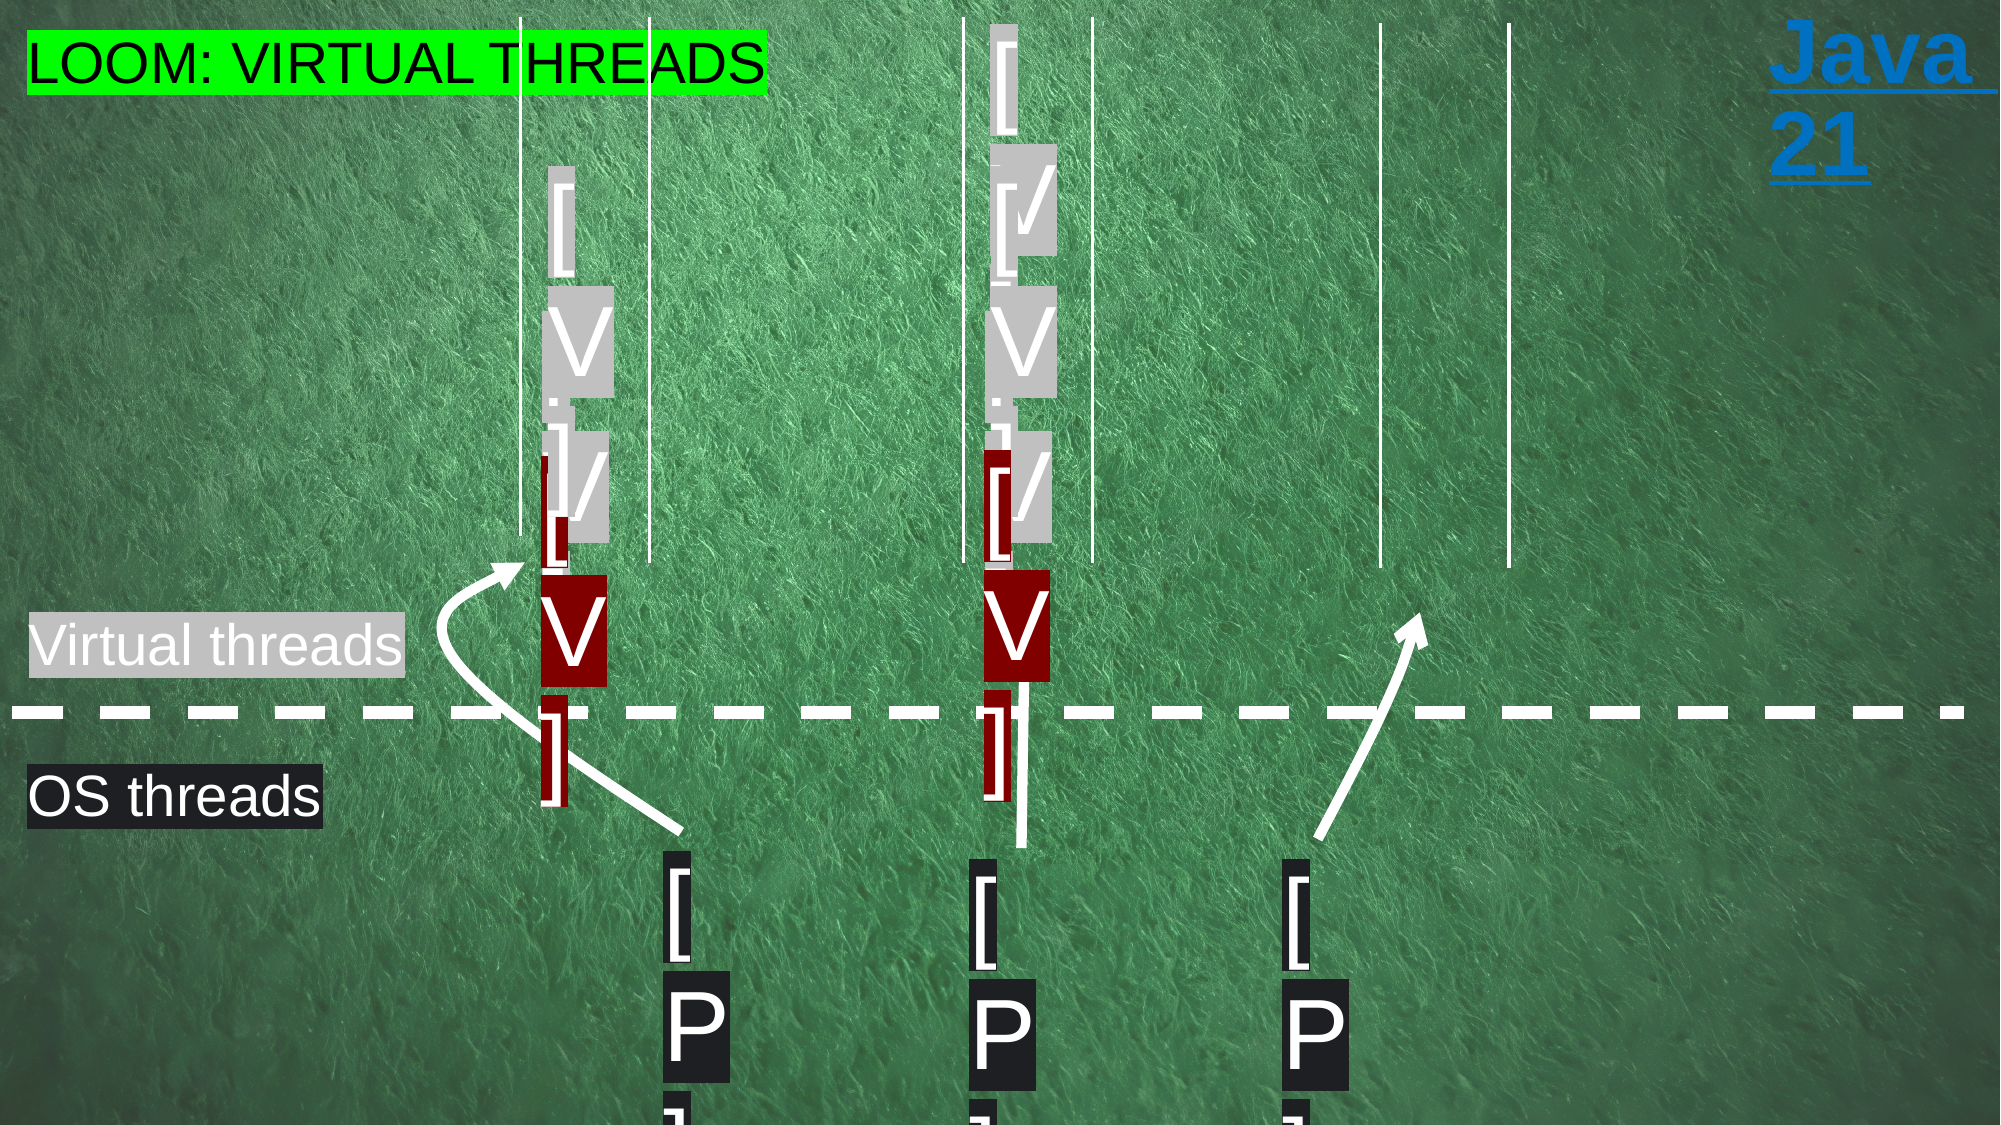

Java 21
[V]
LOOM: VIRTUAL THREADS
[V]
[V]
[V]
[V]
[V]
[V]

Virtual threads

OS threads
[P]
[P]
[P]